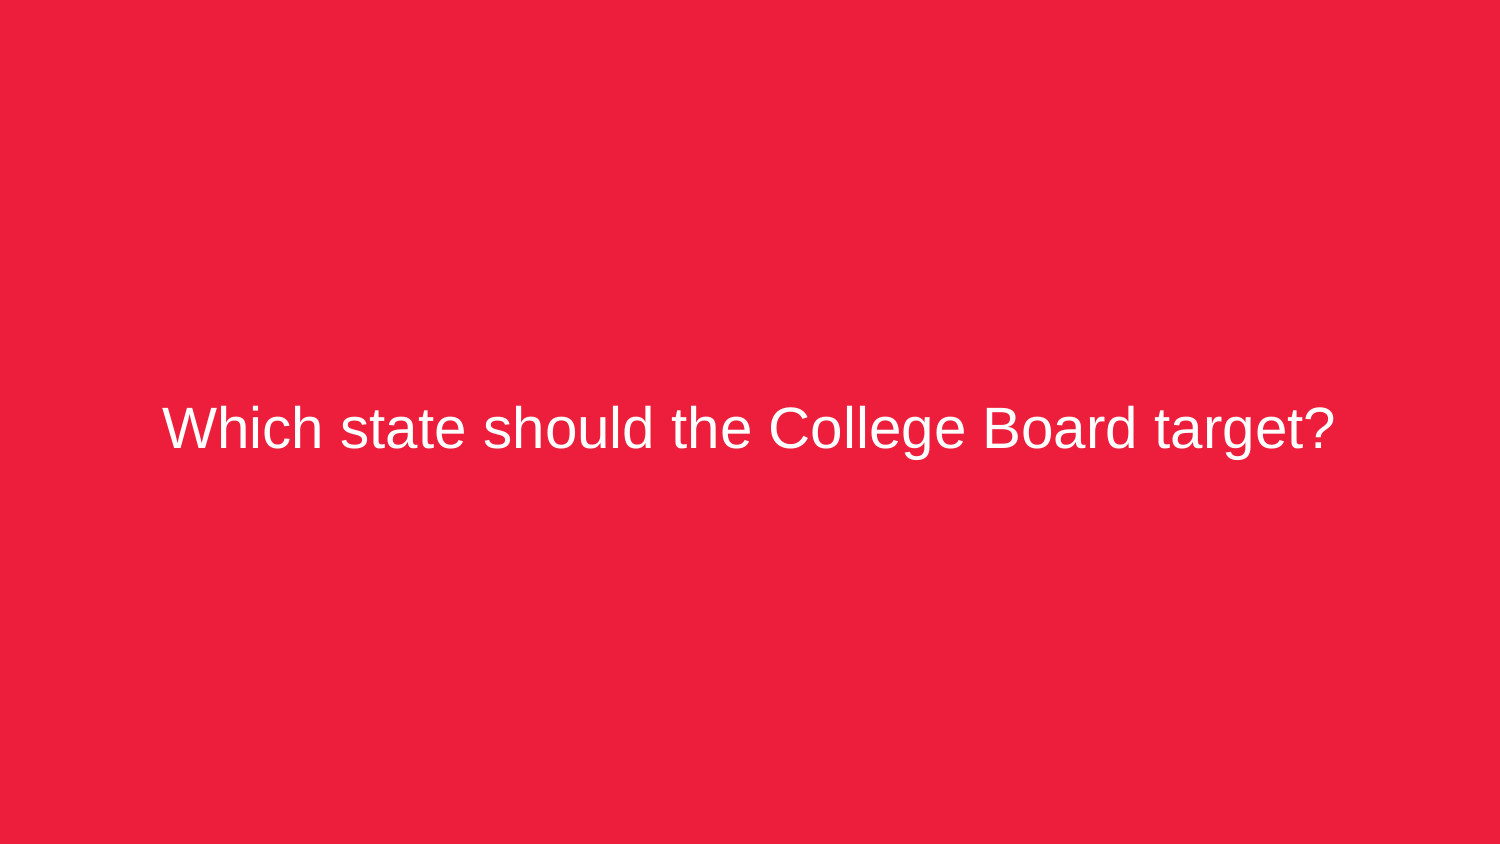

# Which state should the College Board target?